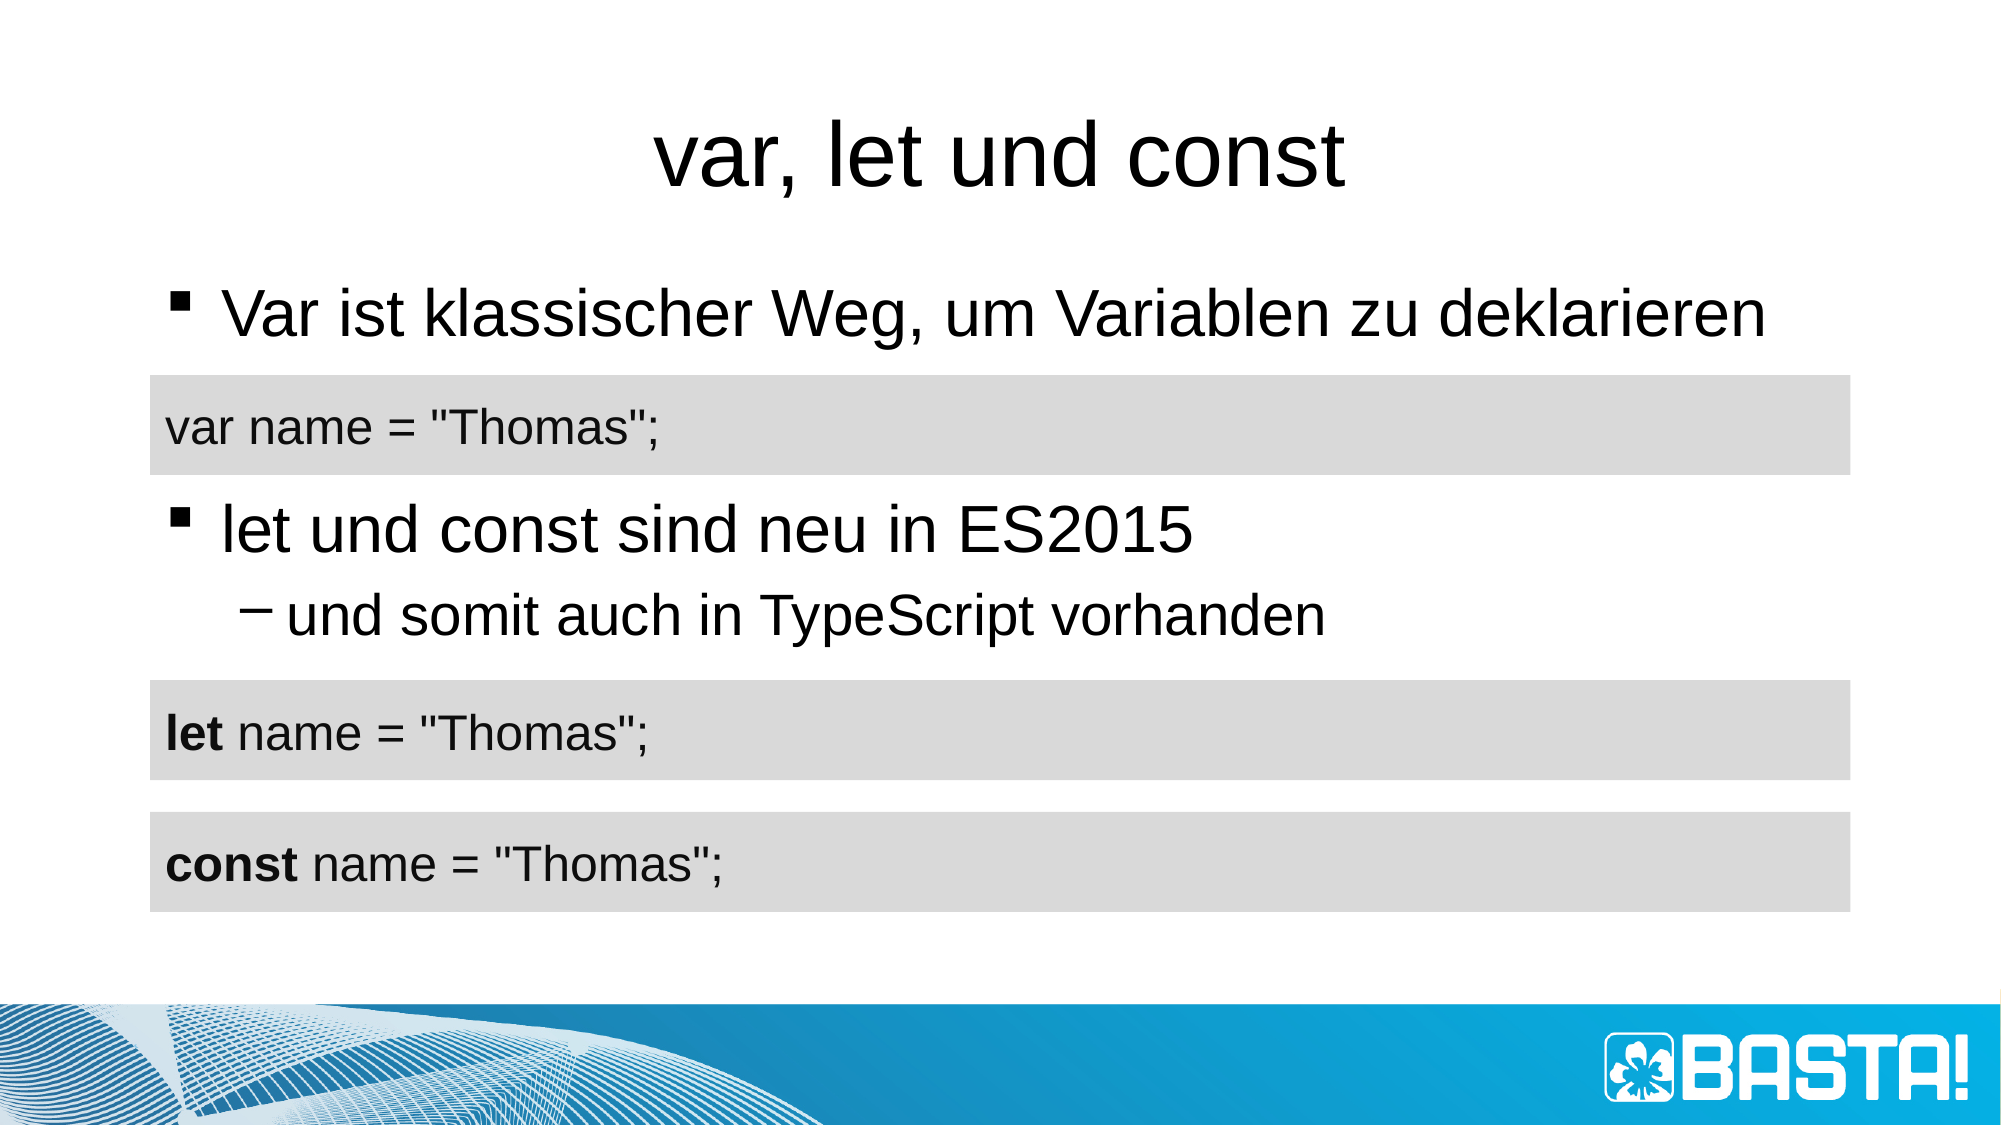

# var, let und const
Var ist klassischer Weg, um Variablen zu deklarieren

let und const sind neu in ES2015
und somit auch in TypeScript vorhanden

var name = "Thomas";
let name = "Thomas";
const name = "Thomas";